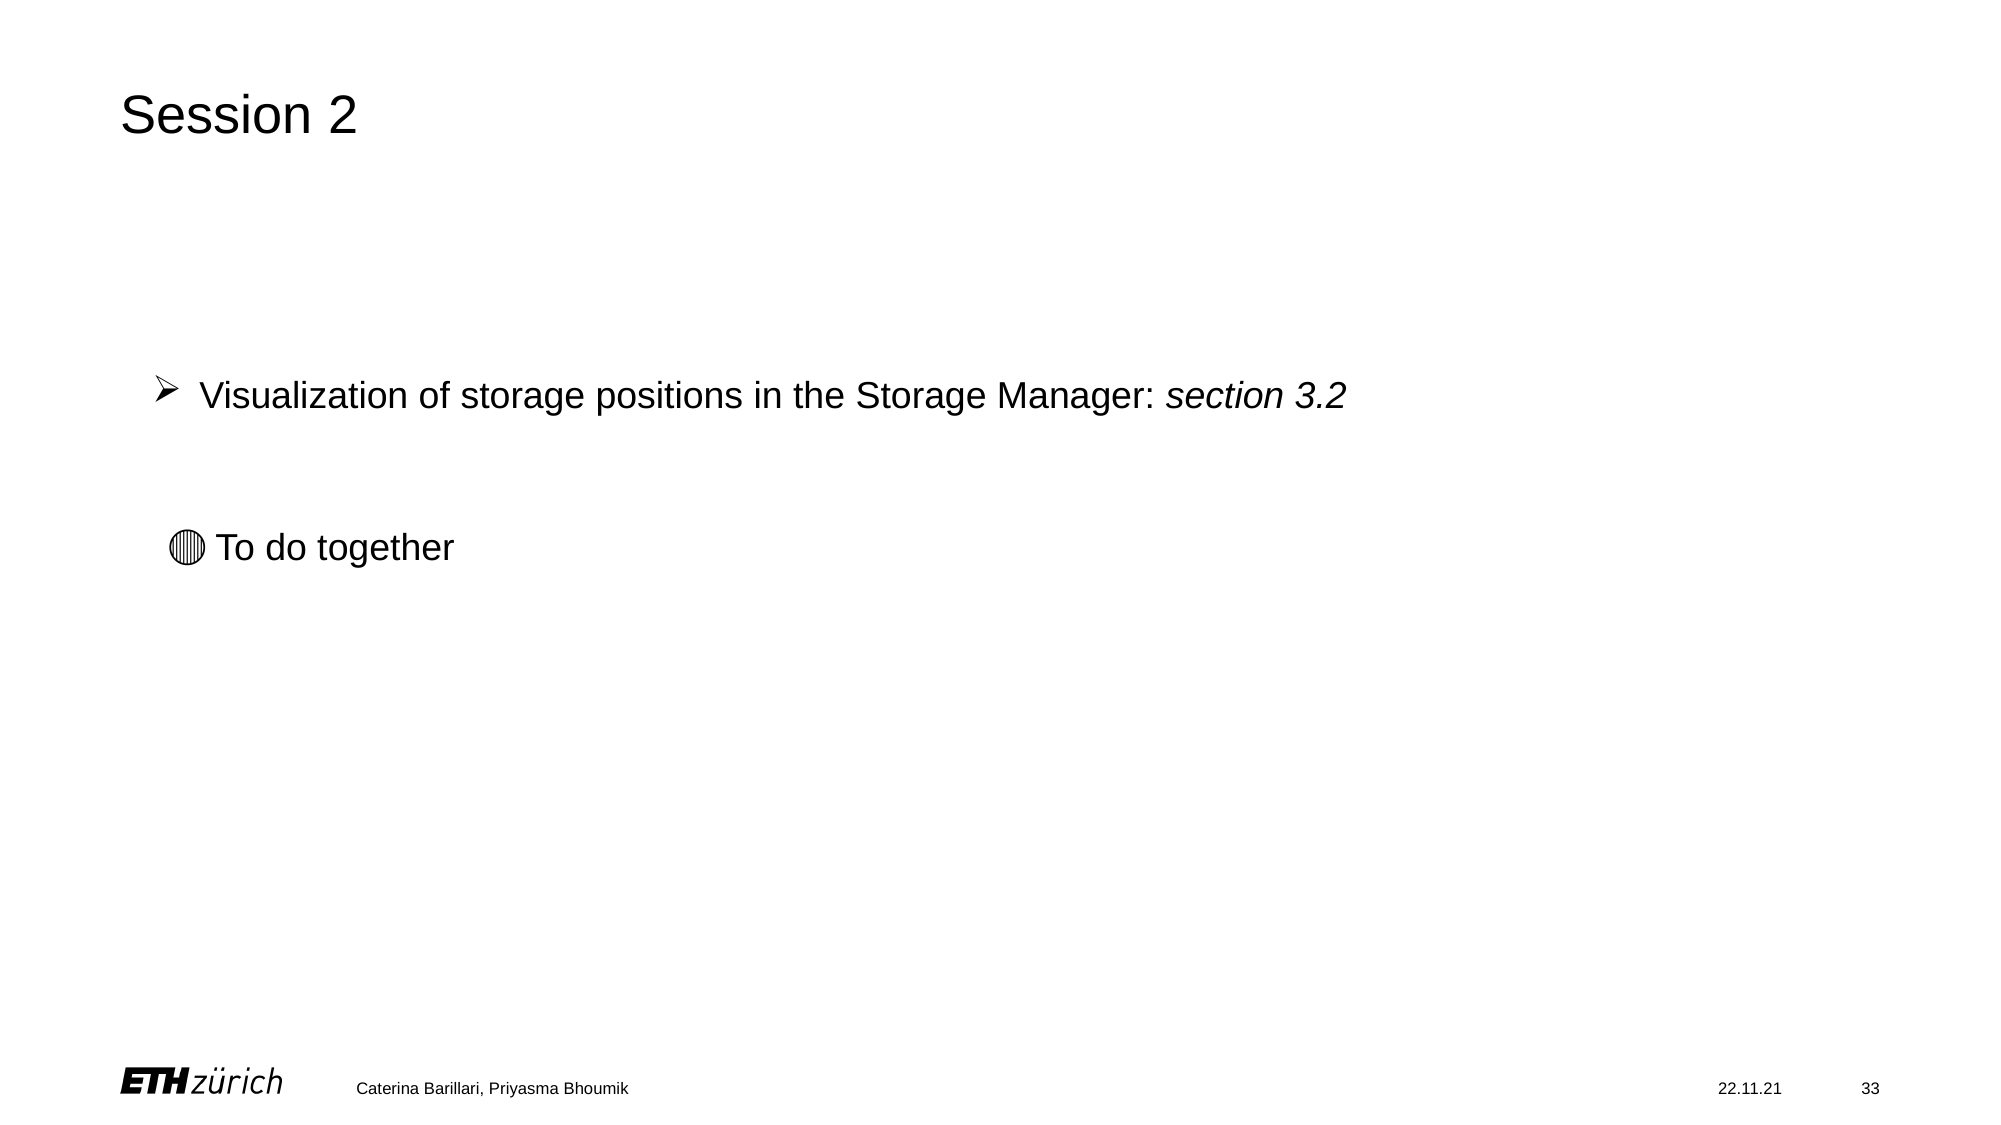

# Session 2
Visualization of storage positions in the Storage Manager: section 3.2
To do together
Caterina Barillari, Priyasma Bhoumik
22.11.21
33